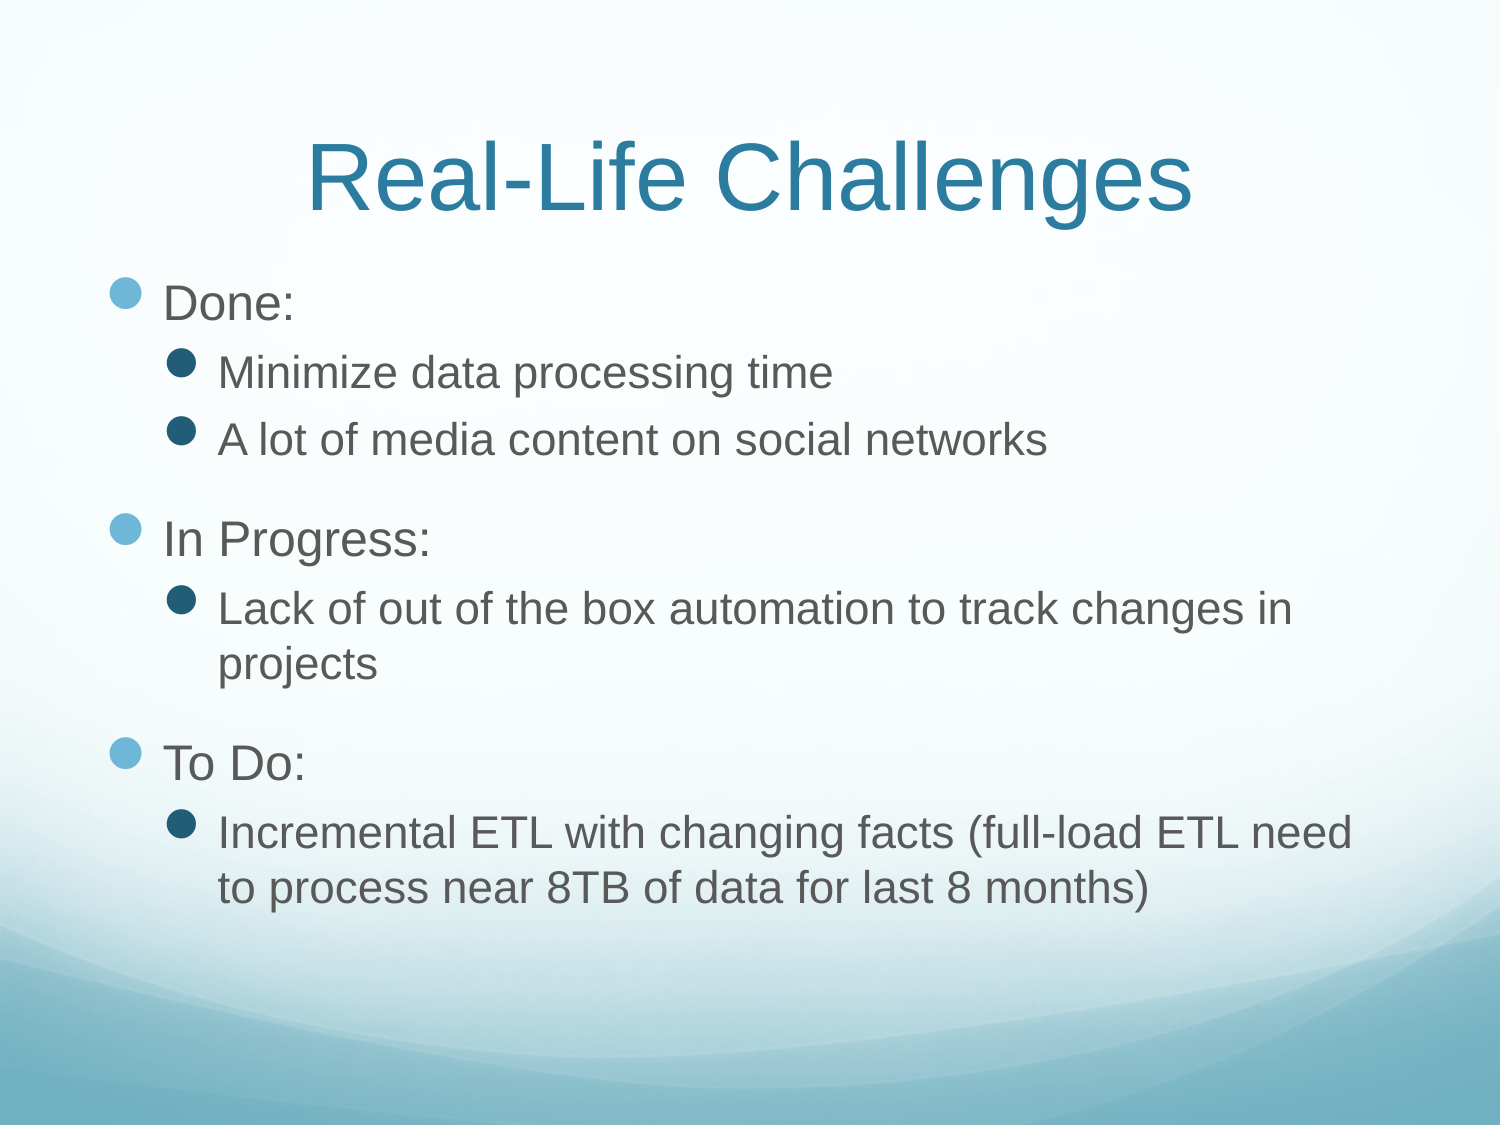

# Real-Life Challenges
Done:
Minimize data processing time
A lot of media content on social networks
In Progress:
Lack of out of the box automation to track changes in projects
To Do:
Incremental ETL with changing facts (full-load ETL need to process near 8TB of data for last 8 months)